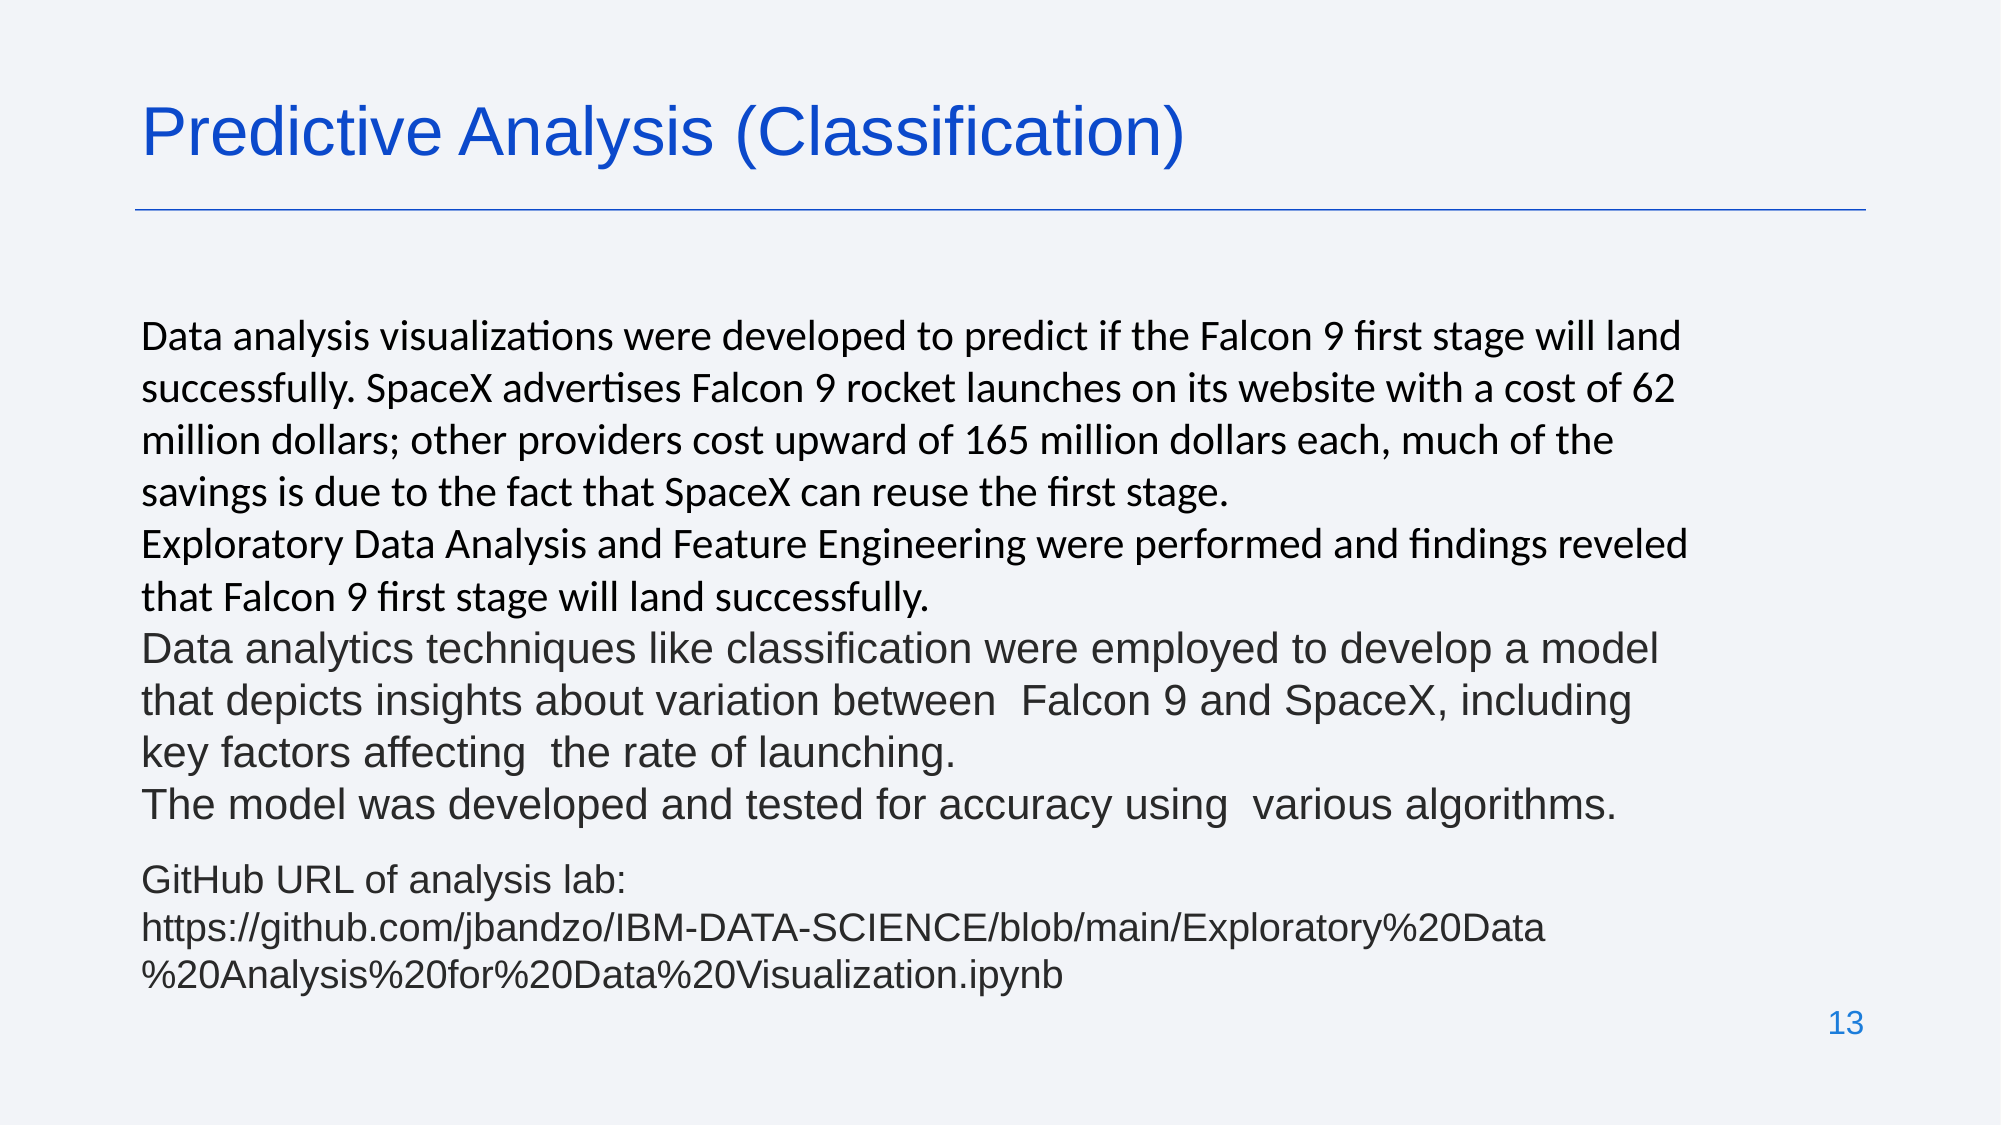

Predictive Analysis (Classification)
Data analysis visualizations were developed to predict if the Falcon 9 first stage will land successfully. SpaceX advertises Falcon 9 rocket launches on its website with a cost of 62 million dollars; other providers cost upward of 165 million dollars each, much of the savings is due to the fact that SpaceX can reuse the first stage.
Exploratory Data Analysis and Feature Engineering were performed and findings reveled that Falcon 9 first stage will land successfully.
Data analytics techniques like classification were employed to develop a model that depicts insights about variation between  Falcon 9 and SpaceX, including key factors affecting  the rate of launching.
The model was developed and tested for accuracy using  various algorithms.
GitHub URL of analysis lab: https://github.com/jbandzo/IBM-DATA-SCIENCE/blob/main/Exploratory%20Data%20Analysis%20for%20Data%20Visualization.ipynb
13